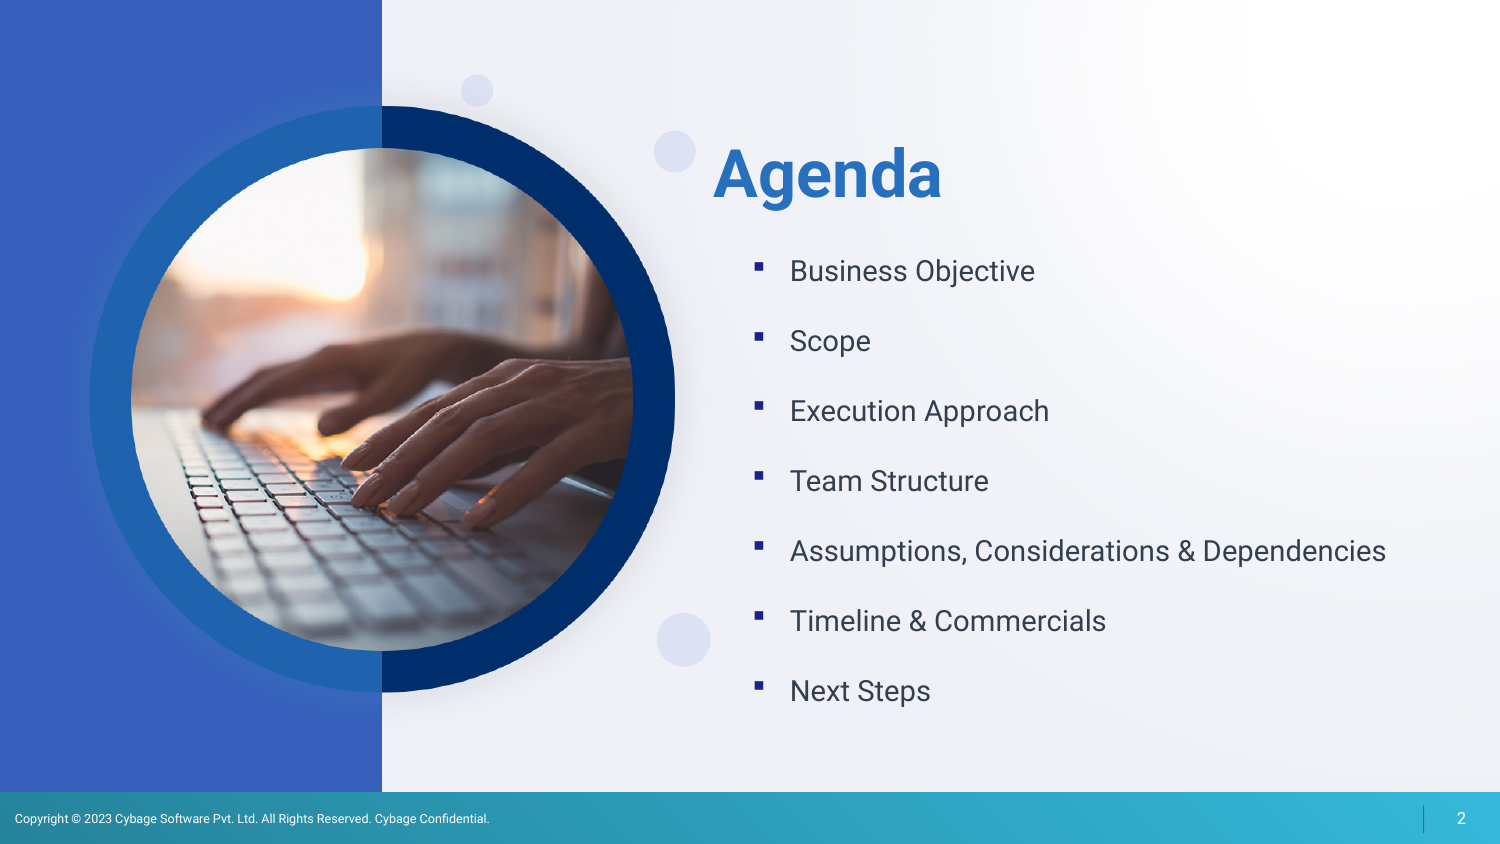

Agenda
Business Objective
Scope
Execution Approach
Team Structure
Assumptions, Considerations & Dependencies
Timeline & Commercials
Next Steps